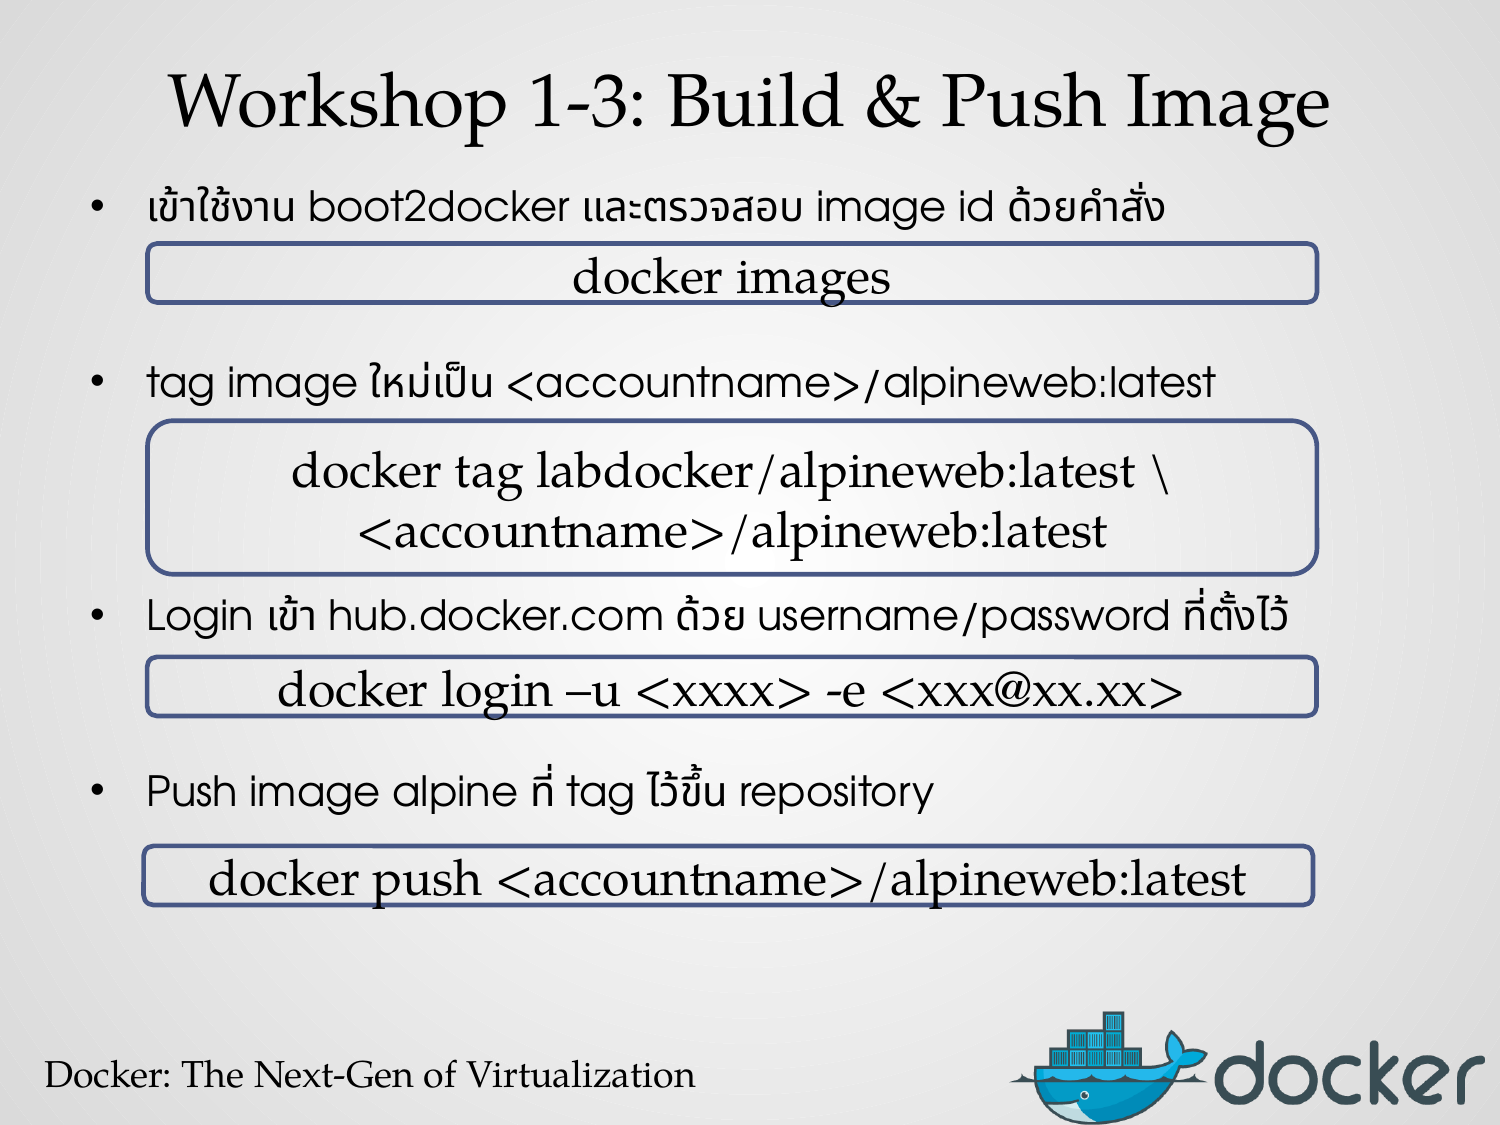

# Workshop 1-3: Build & Push Image
เข้าใช้งาน boot2docker และตรวจสอบ image id ด้วยคำสั่ง

tag image ใหม่เป็น <accountname>/alpineweb:latest

Login เข้า hub.docker.com ด้วย username/password ที่ตั้งไว้

Push image alpine ที่ tag ไว้ขึ้น repository
docker images
docker tag labdocker/alpineweb:latest \
<accountname>/alpineweb:latest
docker login –u <xxxx> -e <xxx@xx.xx>
docker push <accountname>/alpineweb:latest
Docker: The Next-Gen of Virtualization